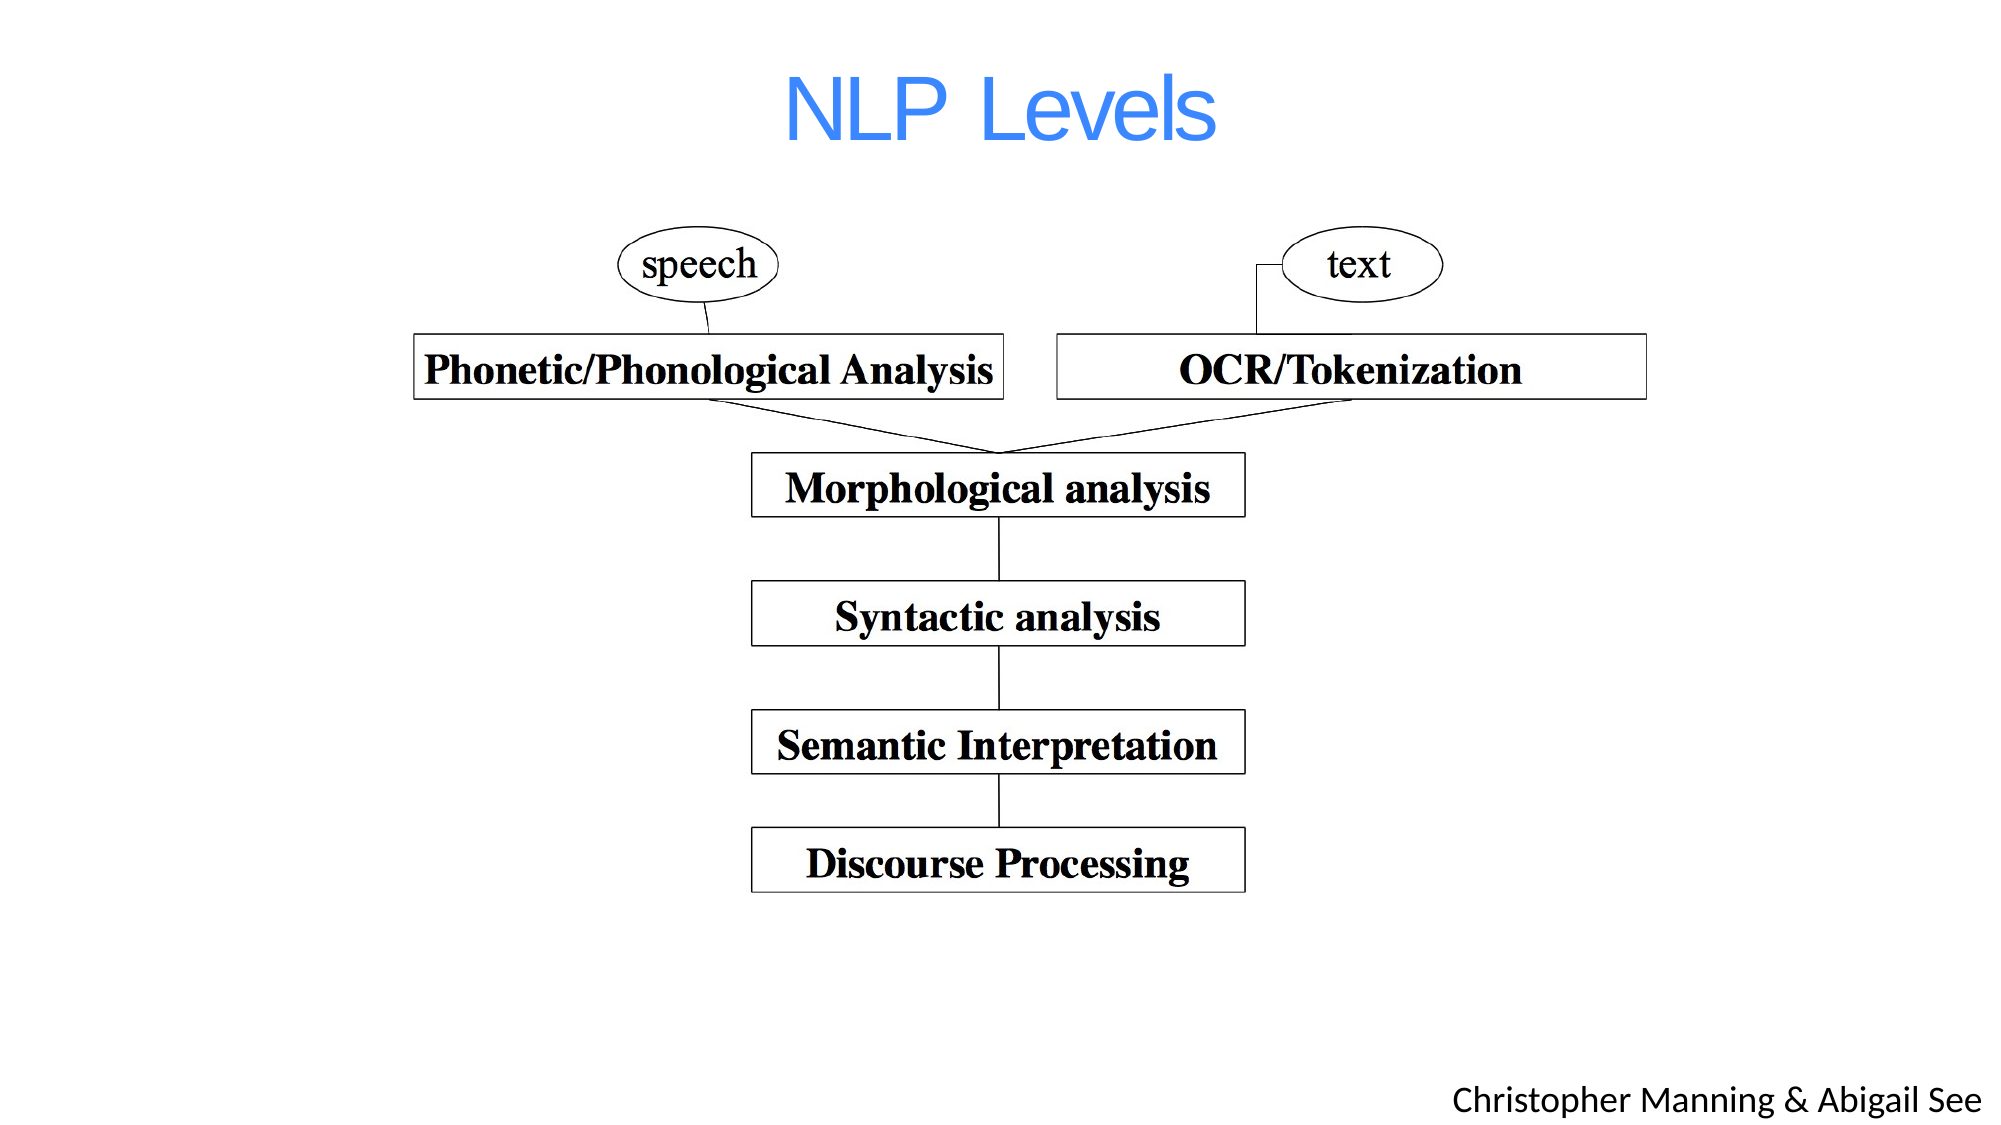

# NLP Levels

Christopher Manning & Abigail See